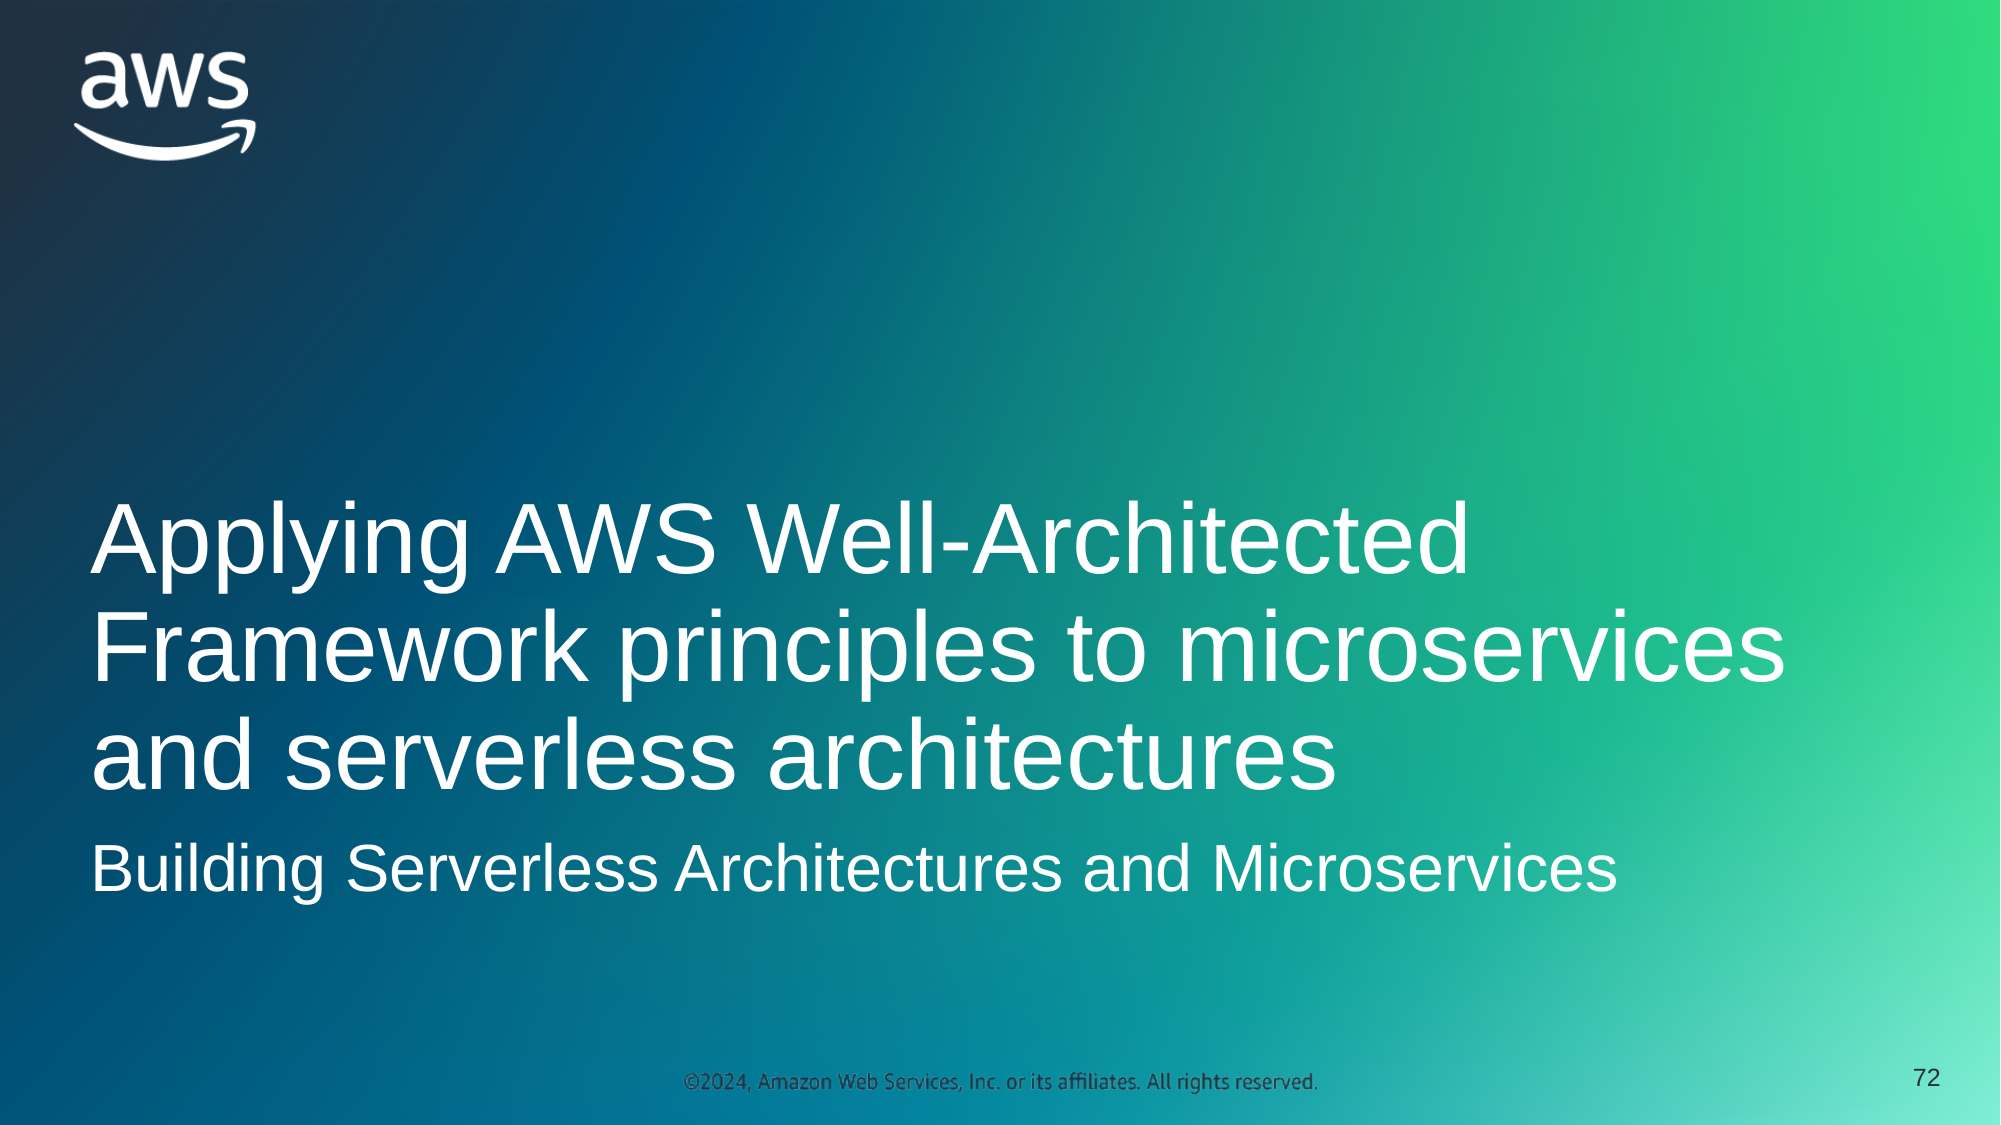

# Applying AWS Well-Architected Framework principles to microservices and serverless architectures
Building Serverless Architectures and Microservices
72